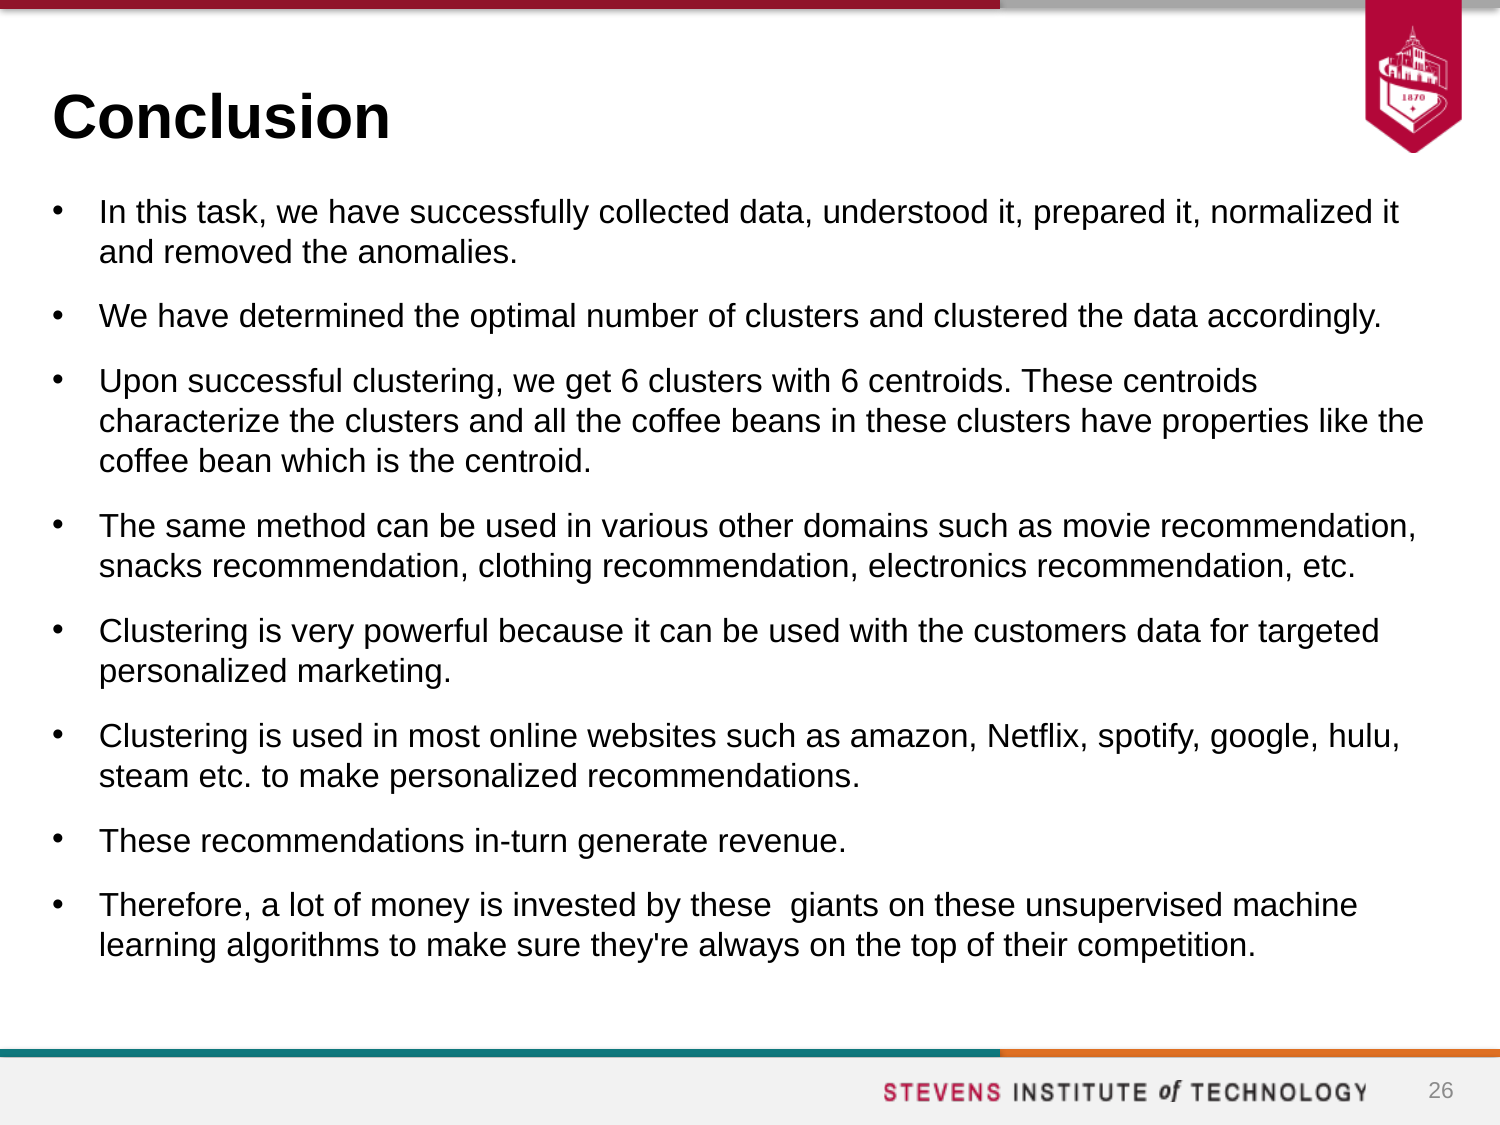

# Conclusion
In this task, we have successfully collected data, understood it, prepared it, normalized it and removed the anomalies.
We have determined the optimal number of clusters and clustered the data accordingly.
Upon successful clustering, we get 6 clusters with 6 centroids. These centroids characterize the clusters and all the coffee beans in these clusters have properties like the coffee bean which is the centroid.
The same method can be used in various other domains such as movie recommendation, snacks recommendation, clothing recommendation, electronics recommendation, etc.
Clustering is very powerful because it can be used with the customers data for targeted personalized marketing.
Clustering is used in most online websites such as amazon, Netflix, spotify, google, hulu, steam etc. to make personalized recommendations.
These recommendations in-turn generate revenue.
Therefore, a lot of money is invested by these  giants on these unsupervised machine learning algorithms to make sure they're always on the top of their competition.
26